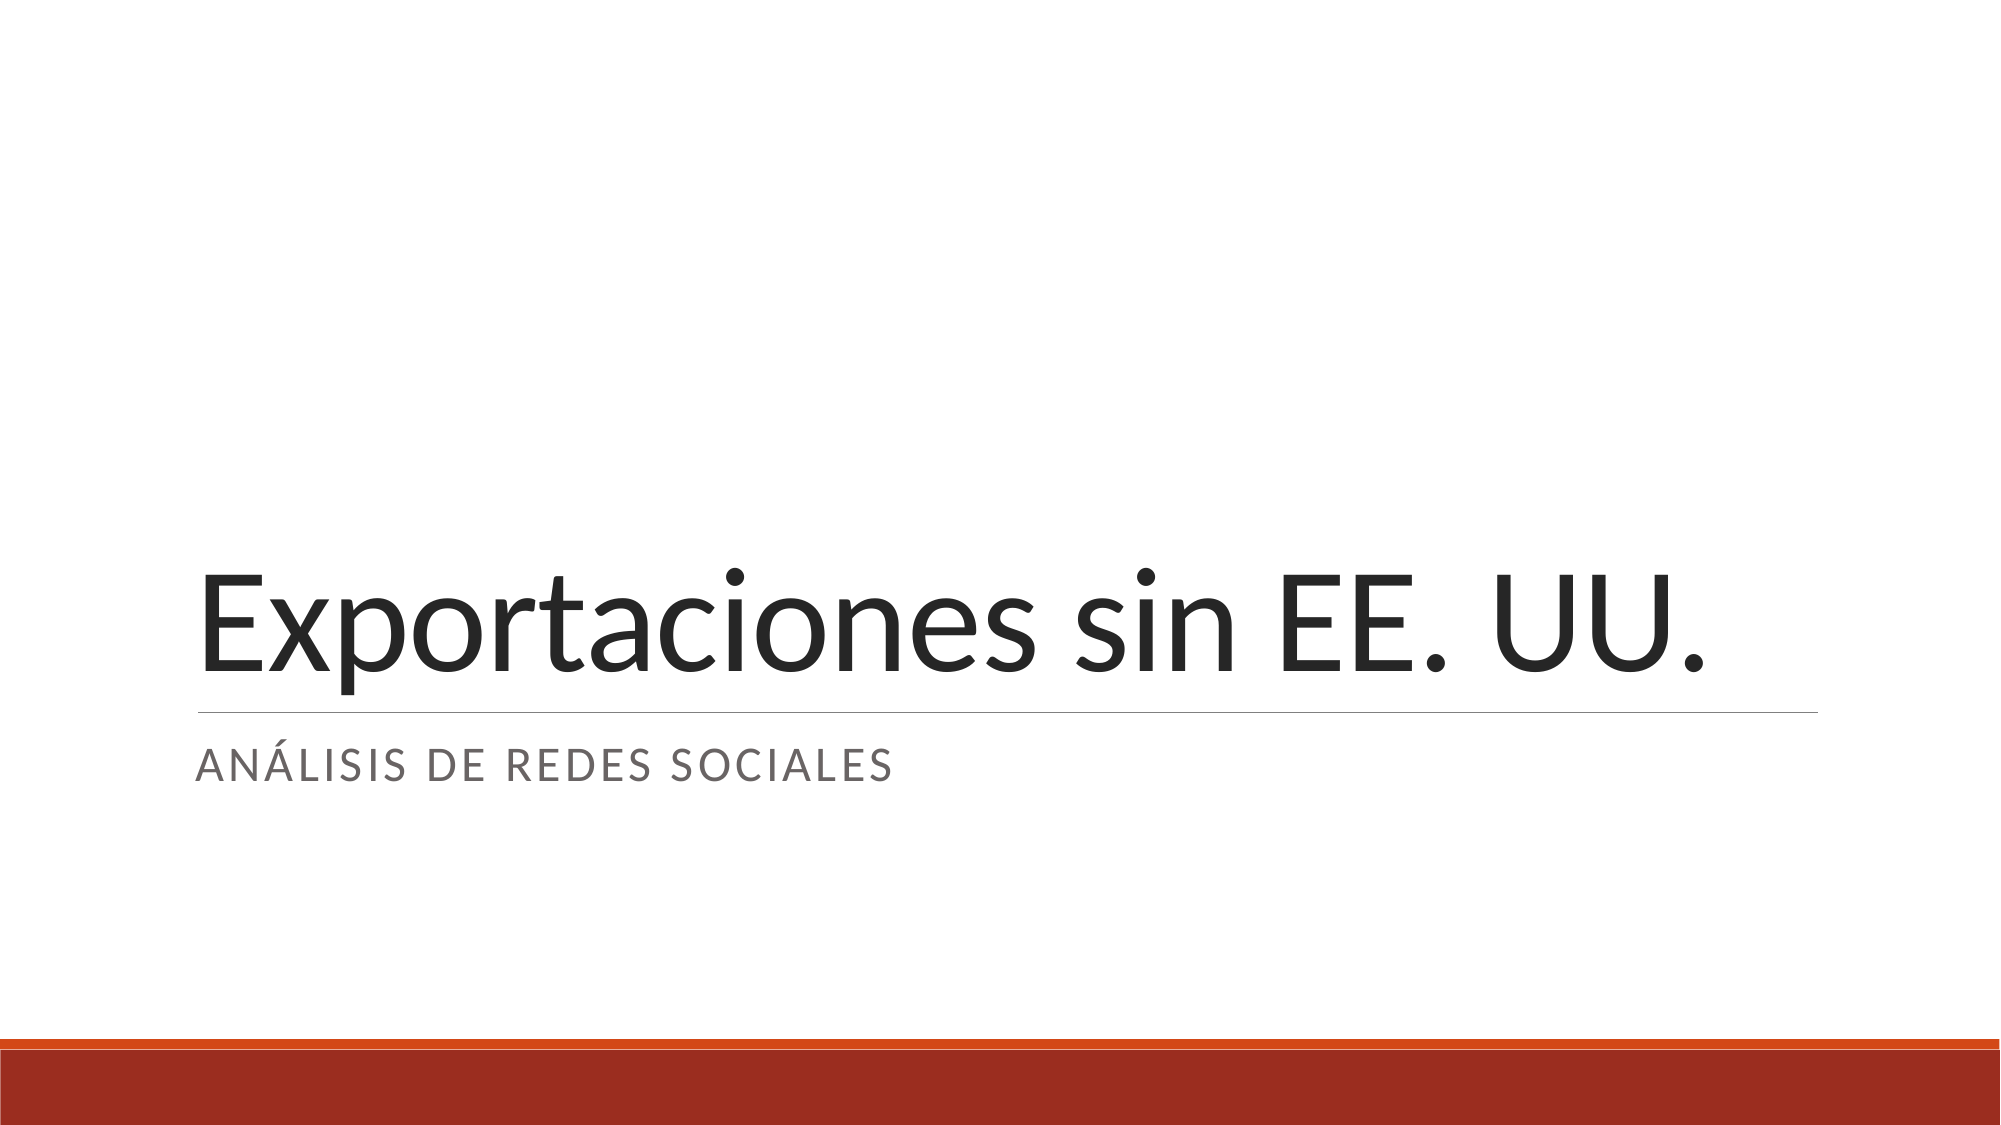

# Exportaciones sin EE. UU.
Análisis de Redes Sociales